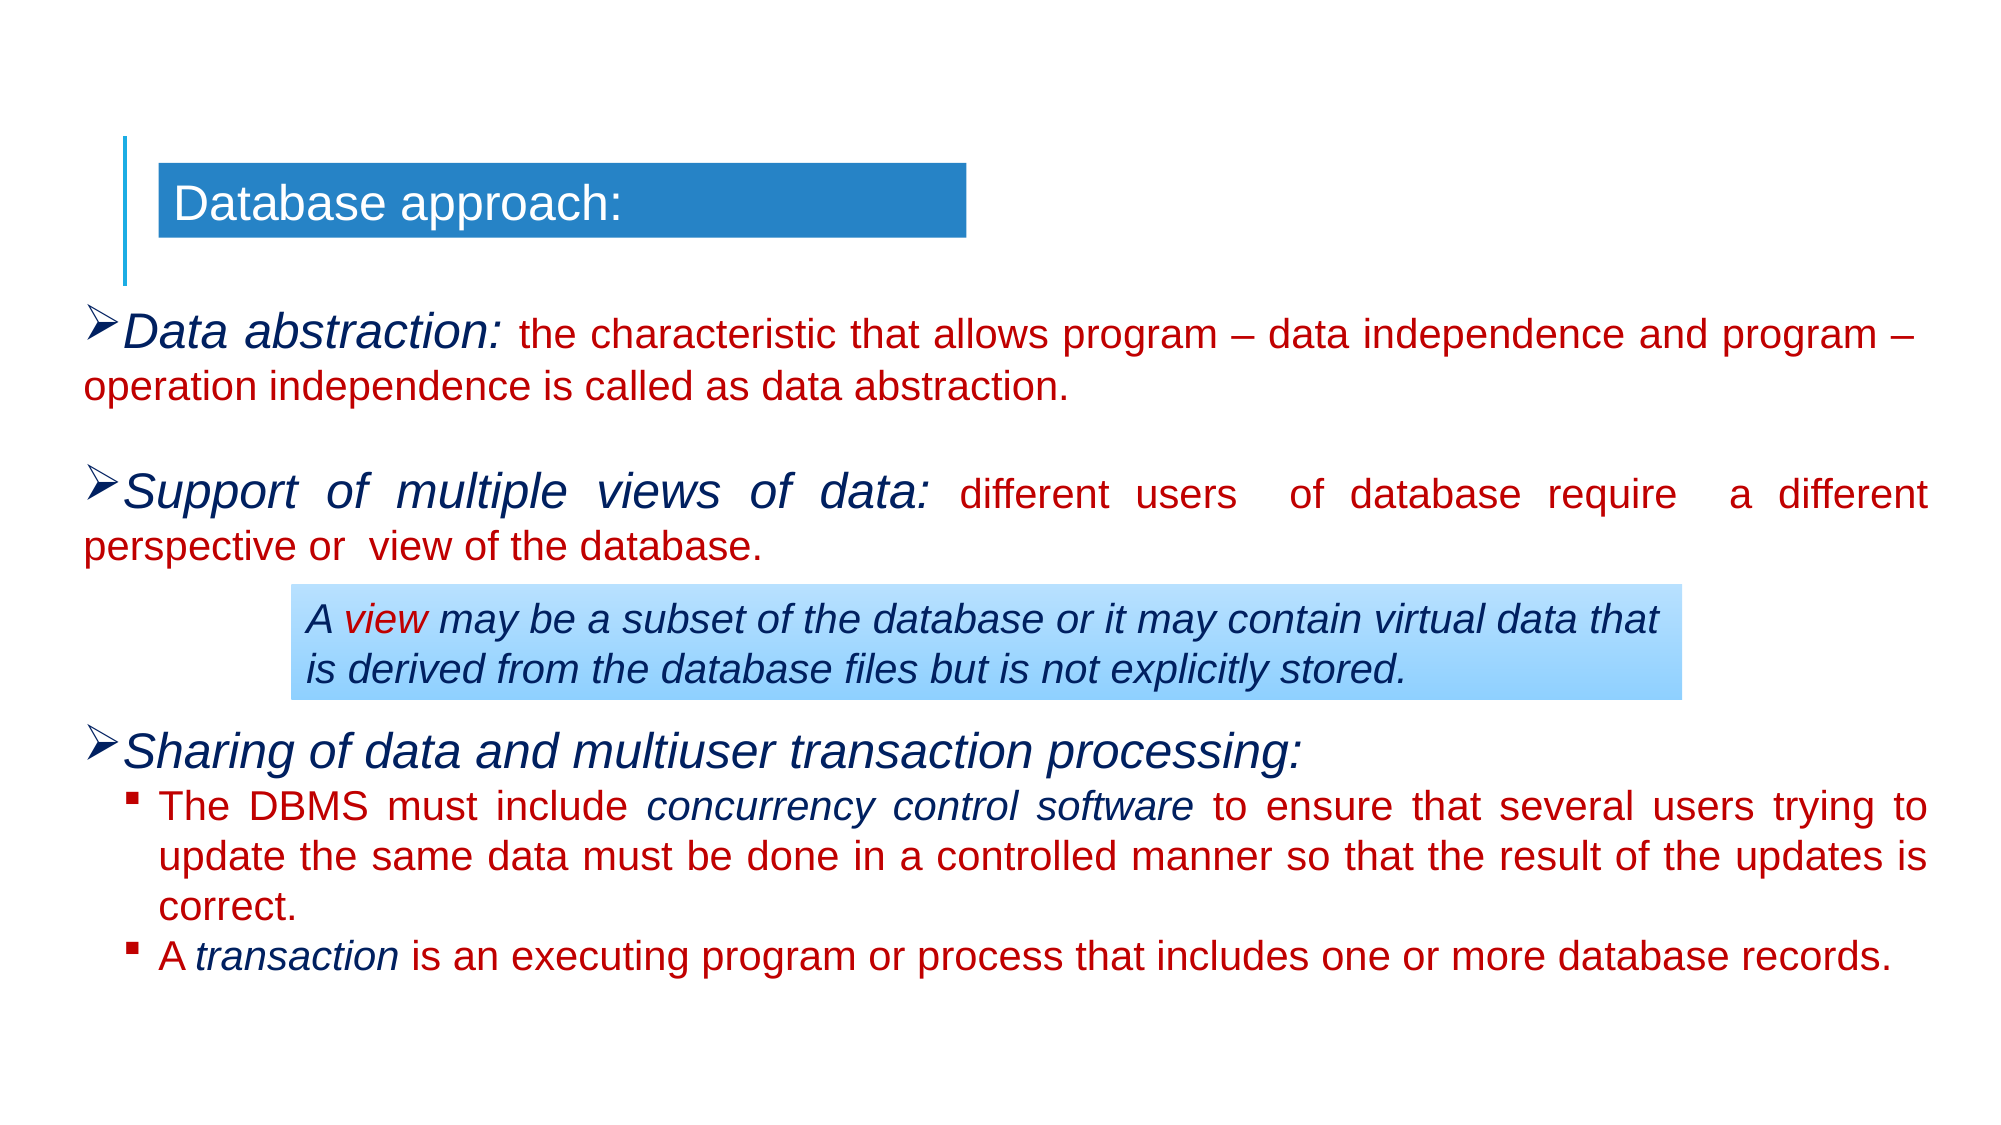

Database approach:
Data abstraction: the characteristic that allows program – data independence and program –  operation independence is called as data abstraction.

Support of multiple views of data: different users  of database require  a different perspective or  view of the database.

Sharing of data and multiuser transaction processing:
The DBMS must include concurrency control software to ensure that several users trying to update the same data must be done in a controlled manner so that the result of the updates is correct.
A transaction is an executing program or process that includes one or more database records.

A view may be a subset of the database or it may contain virtual data that is derived from the database files but is not explicitly stored.